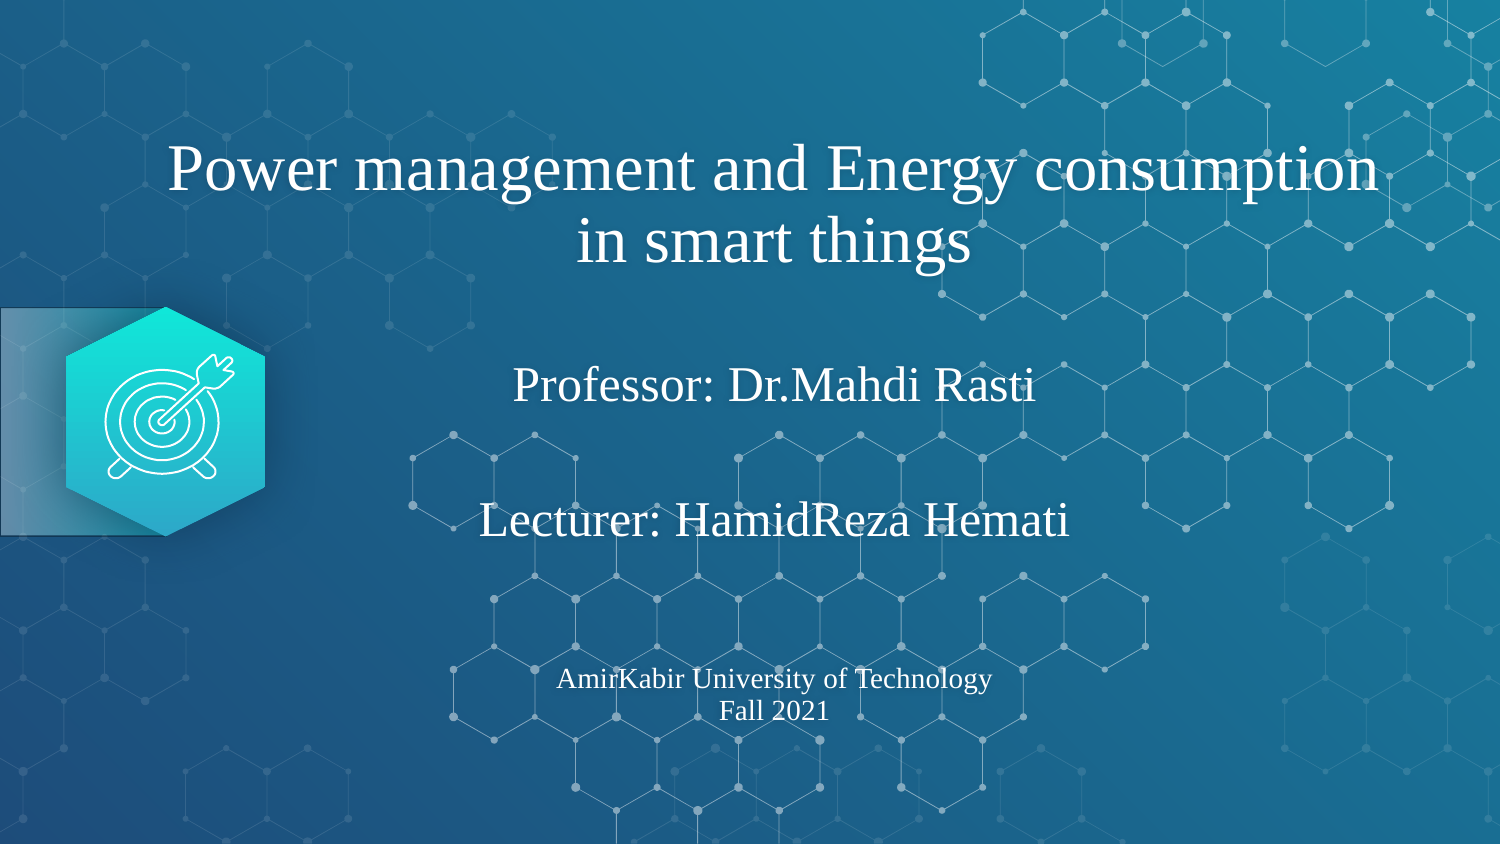

# Power management and Energy consumption in smart things Professor: Dr.Mahdi Rasti Lecturer: HamidReza Hemati AmirKabir University of Technology Fall 2021